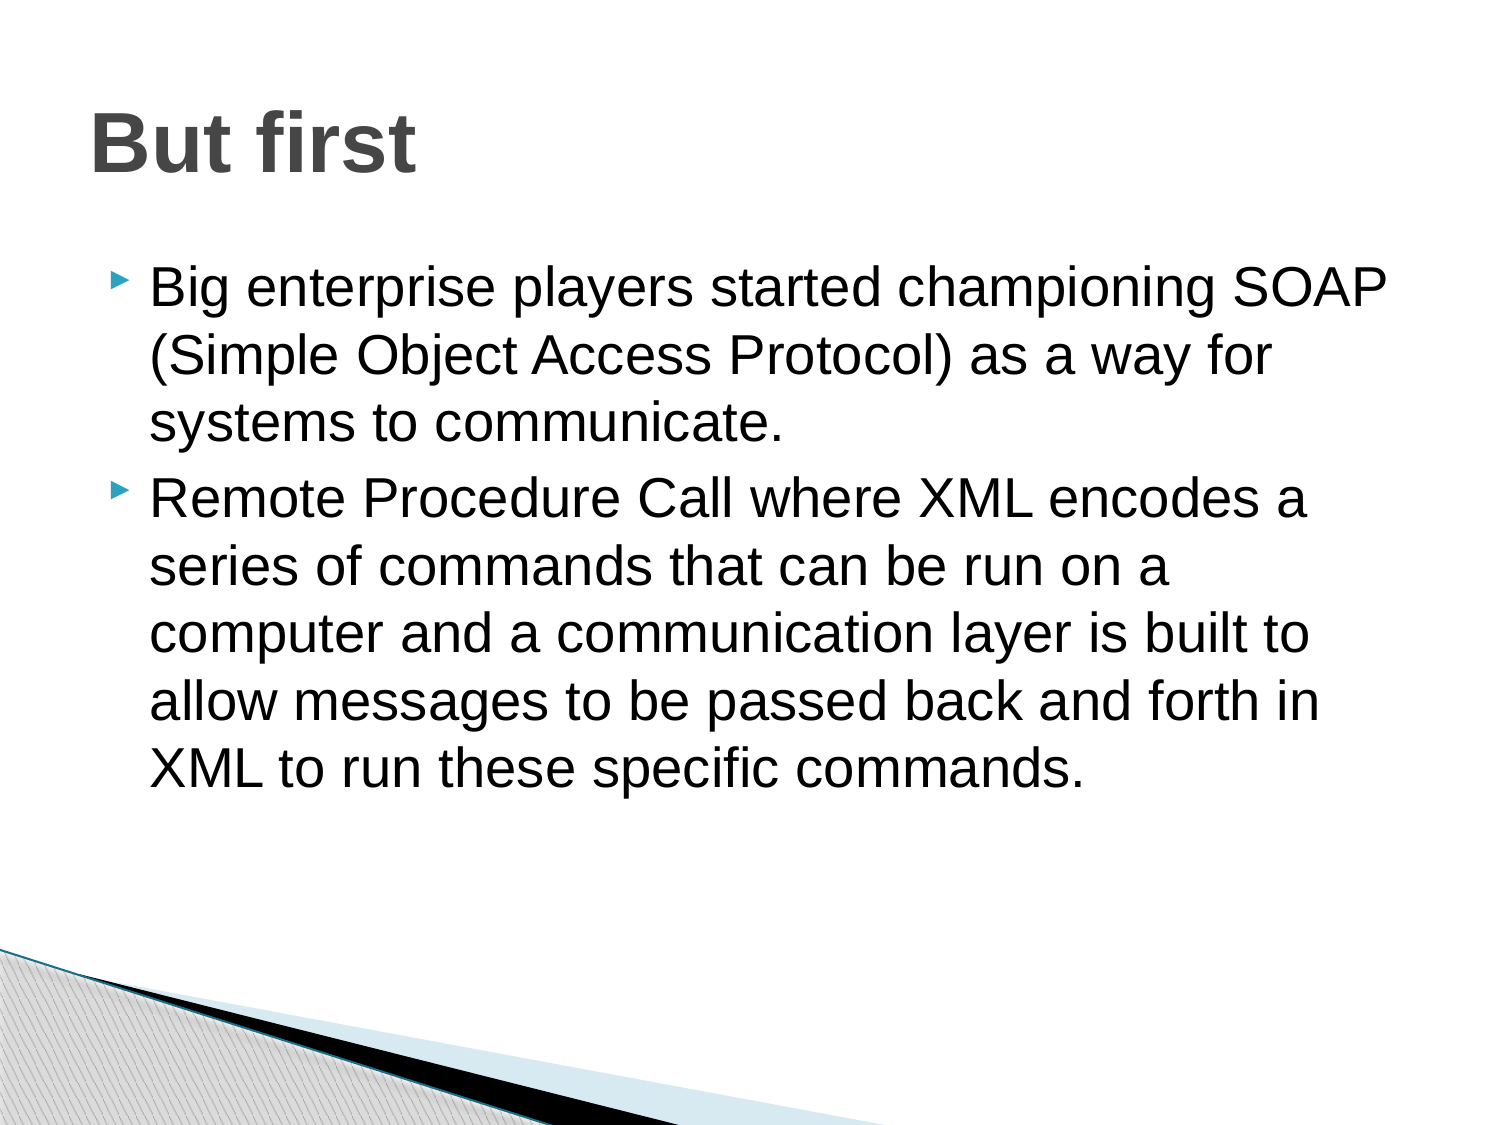

# But first
Big enterprise players started championing SOAP (Simple Object Access Protocol) as a way for systems to communicate.
Remote Procedure Call where XML encodes a series of commands that can be run on a computer and a communication layer is built to allow messages to be passed back and forth in XML to run these specific commands.